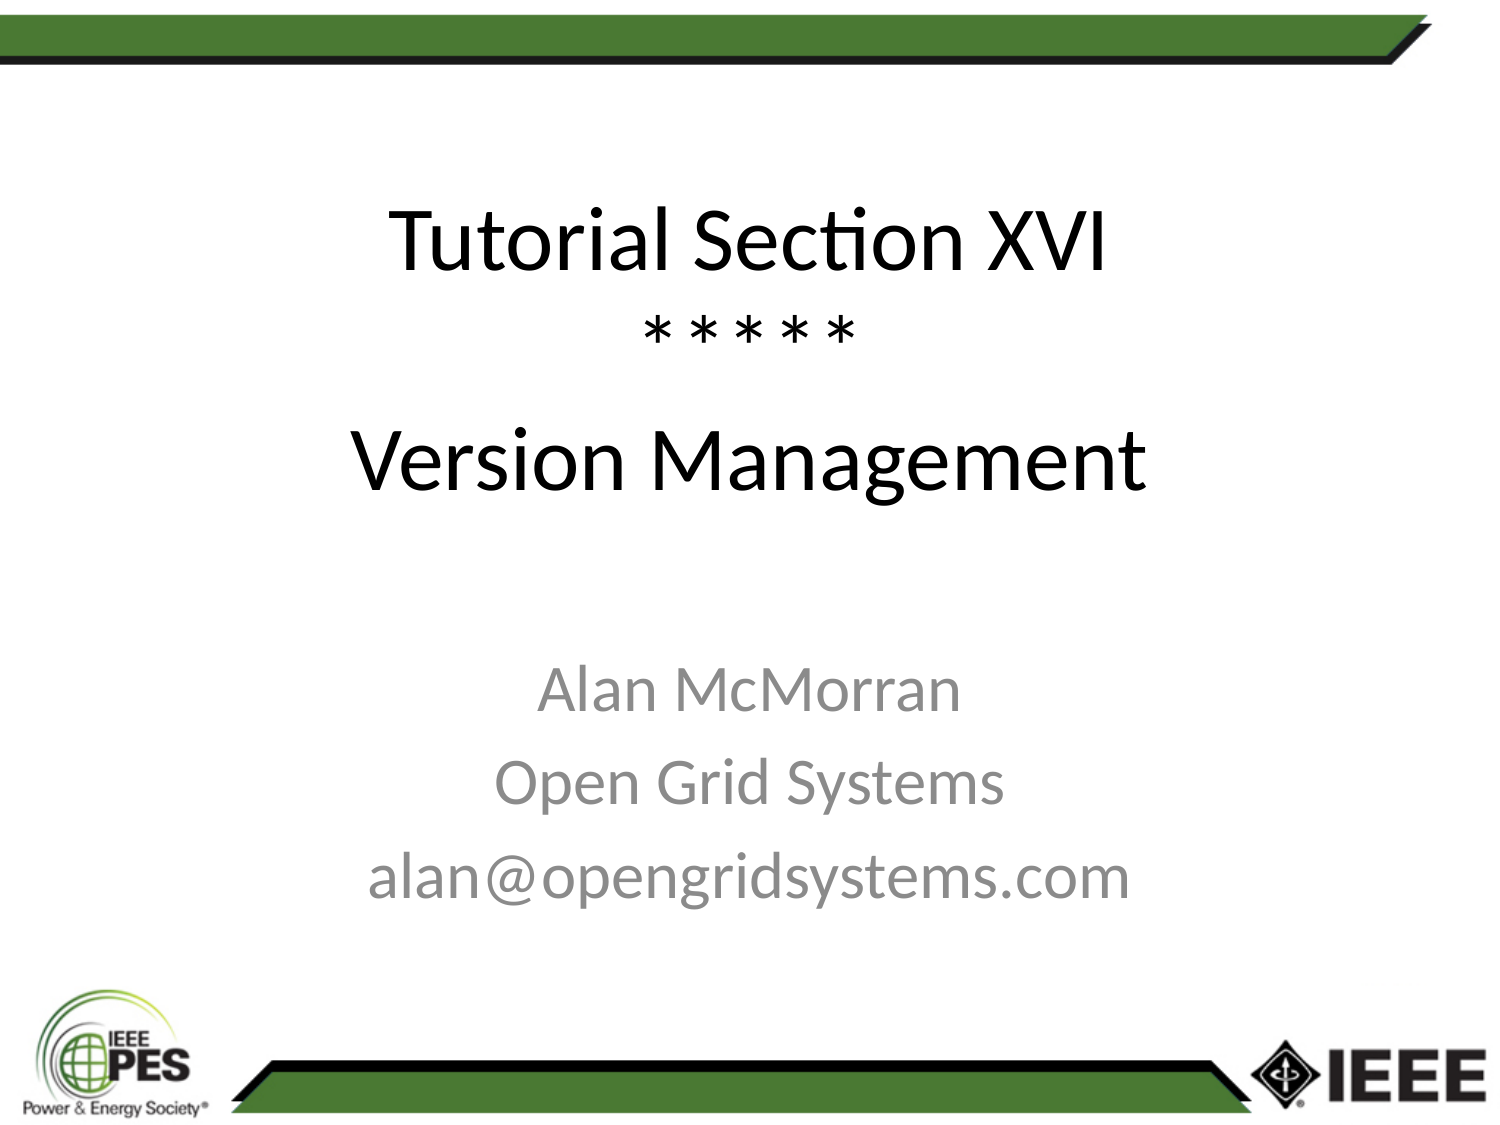

# Tutorial Section XVI ***** Version Management
Alan McMorran
Open Grid Systems
alan@opengridsystems.com